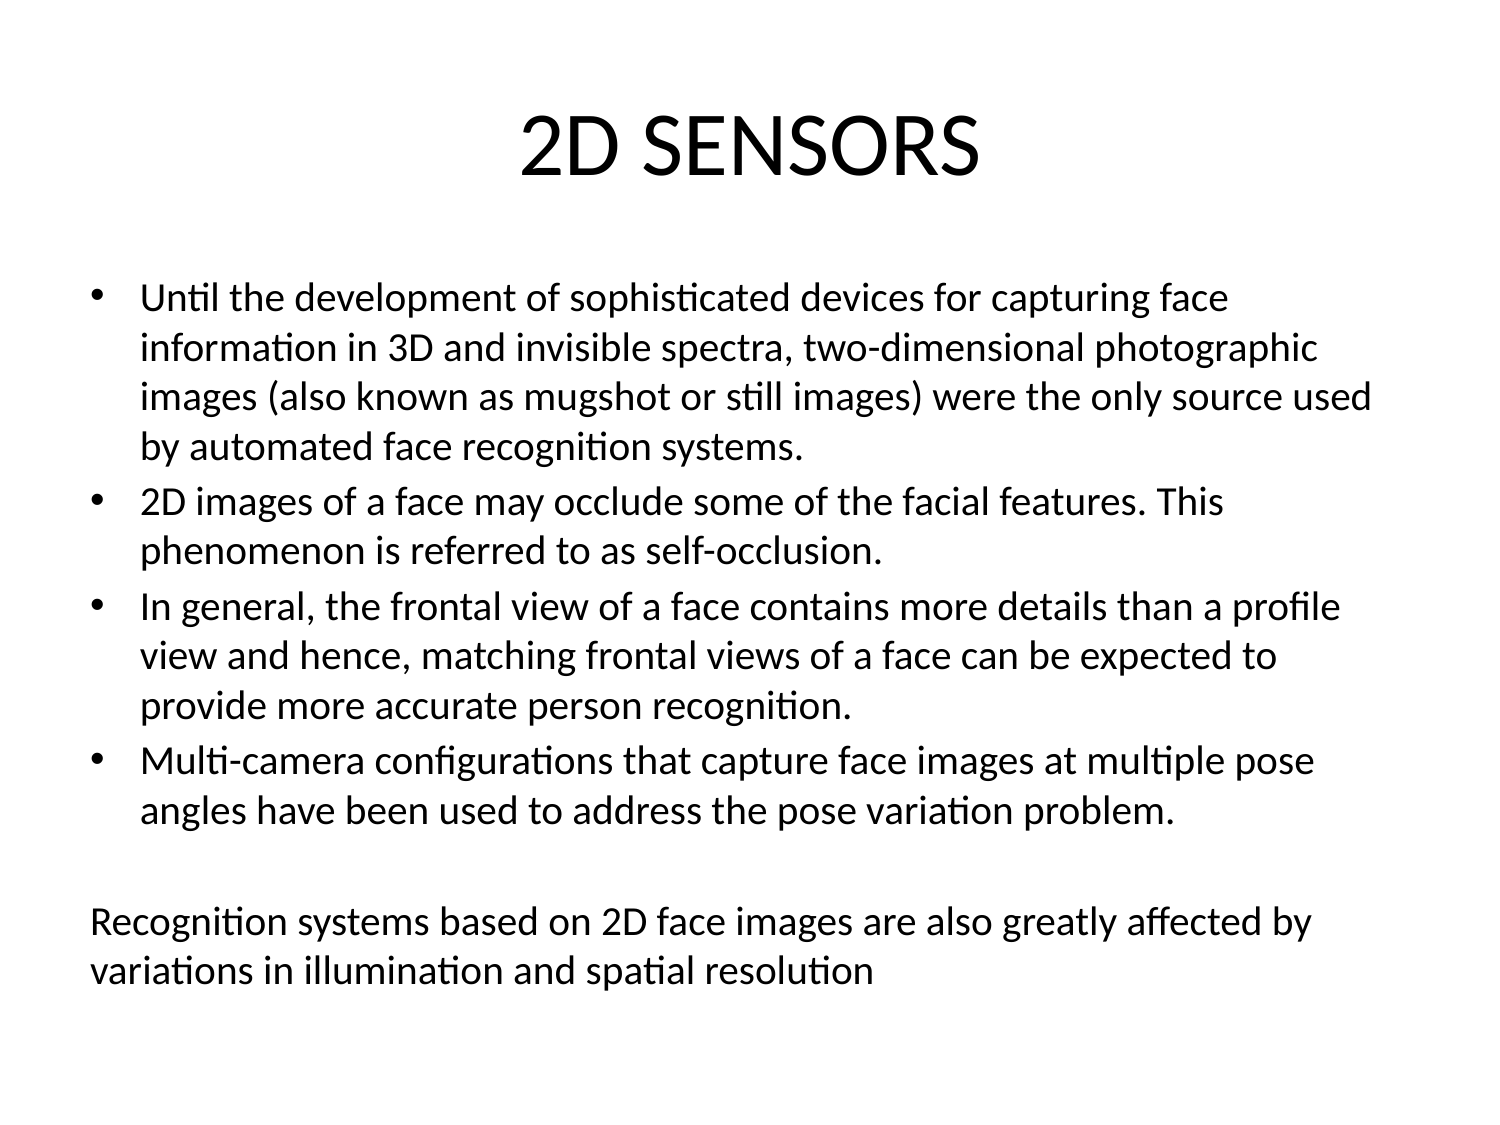

# 2D SENSORS
Until the development of sophisticated devices for capturing face information in 3D and invisible spectra, two-dimensional photographic images (also known as mugshot or still images) were the only source used by automated face recognition systems.
2D images of a face may occlude some of the facial features. This phenomenon is referred to as self-occlusion.
In general, the frontal view of a face contains more details than a profile view and hence, matching frontal views of a face can be expected to provide more accurate person recognition.
Multi-camera configurations that capture face images at multiple pose angles have been used to address the pose variation problem.

Recognition systems based on 2D face images are also greatly affected by variations in illumination and spatial resolution